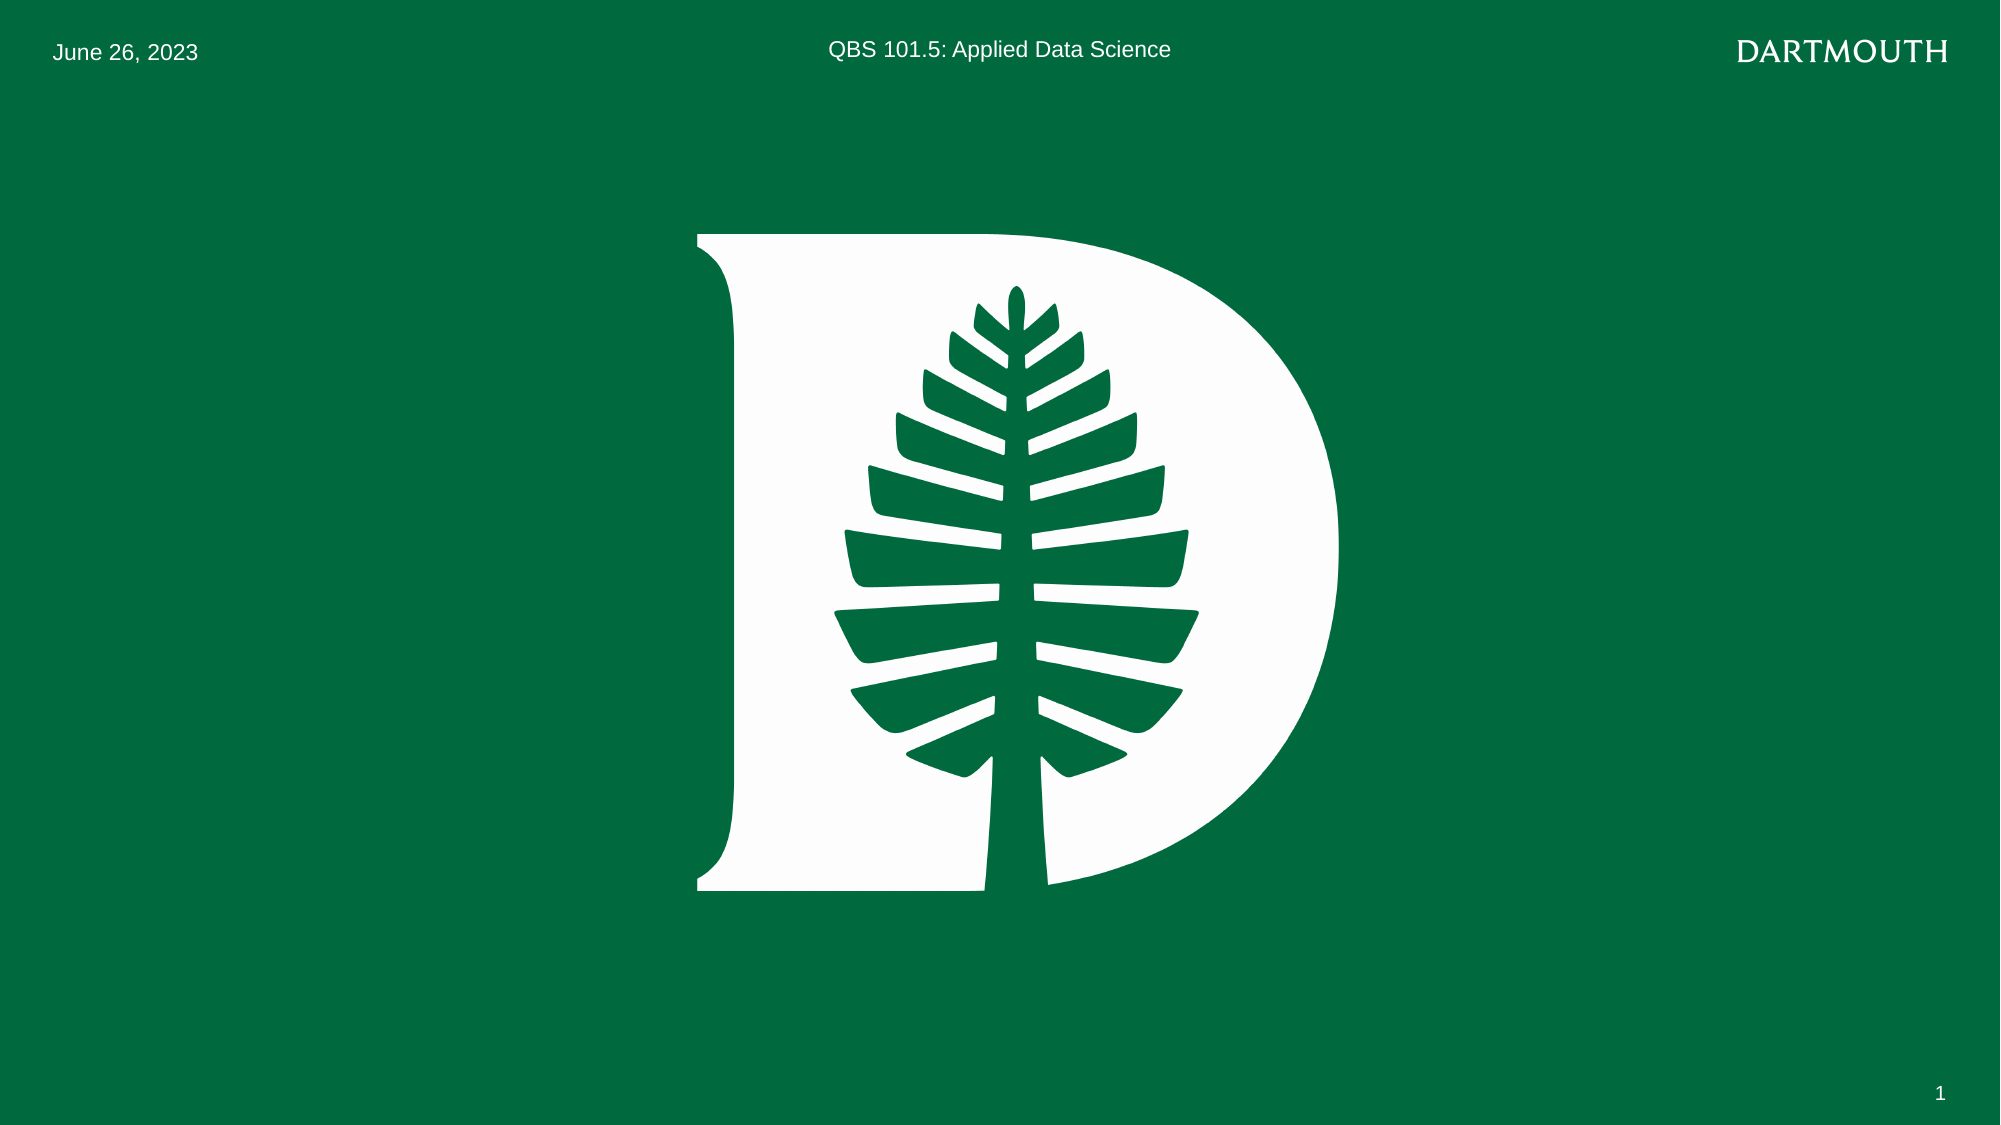

June 26, 2023
QBS 101.5: Applied Data Science
1